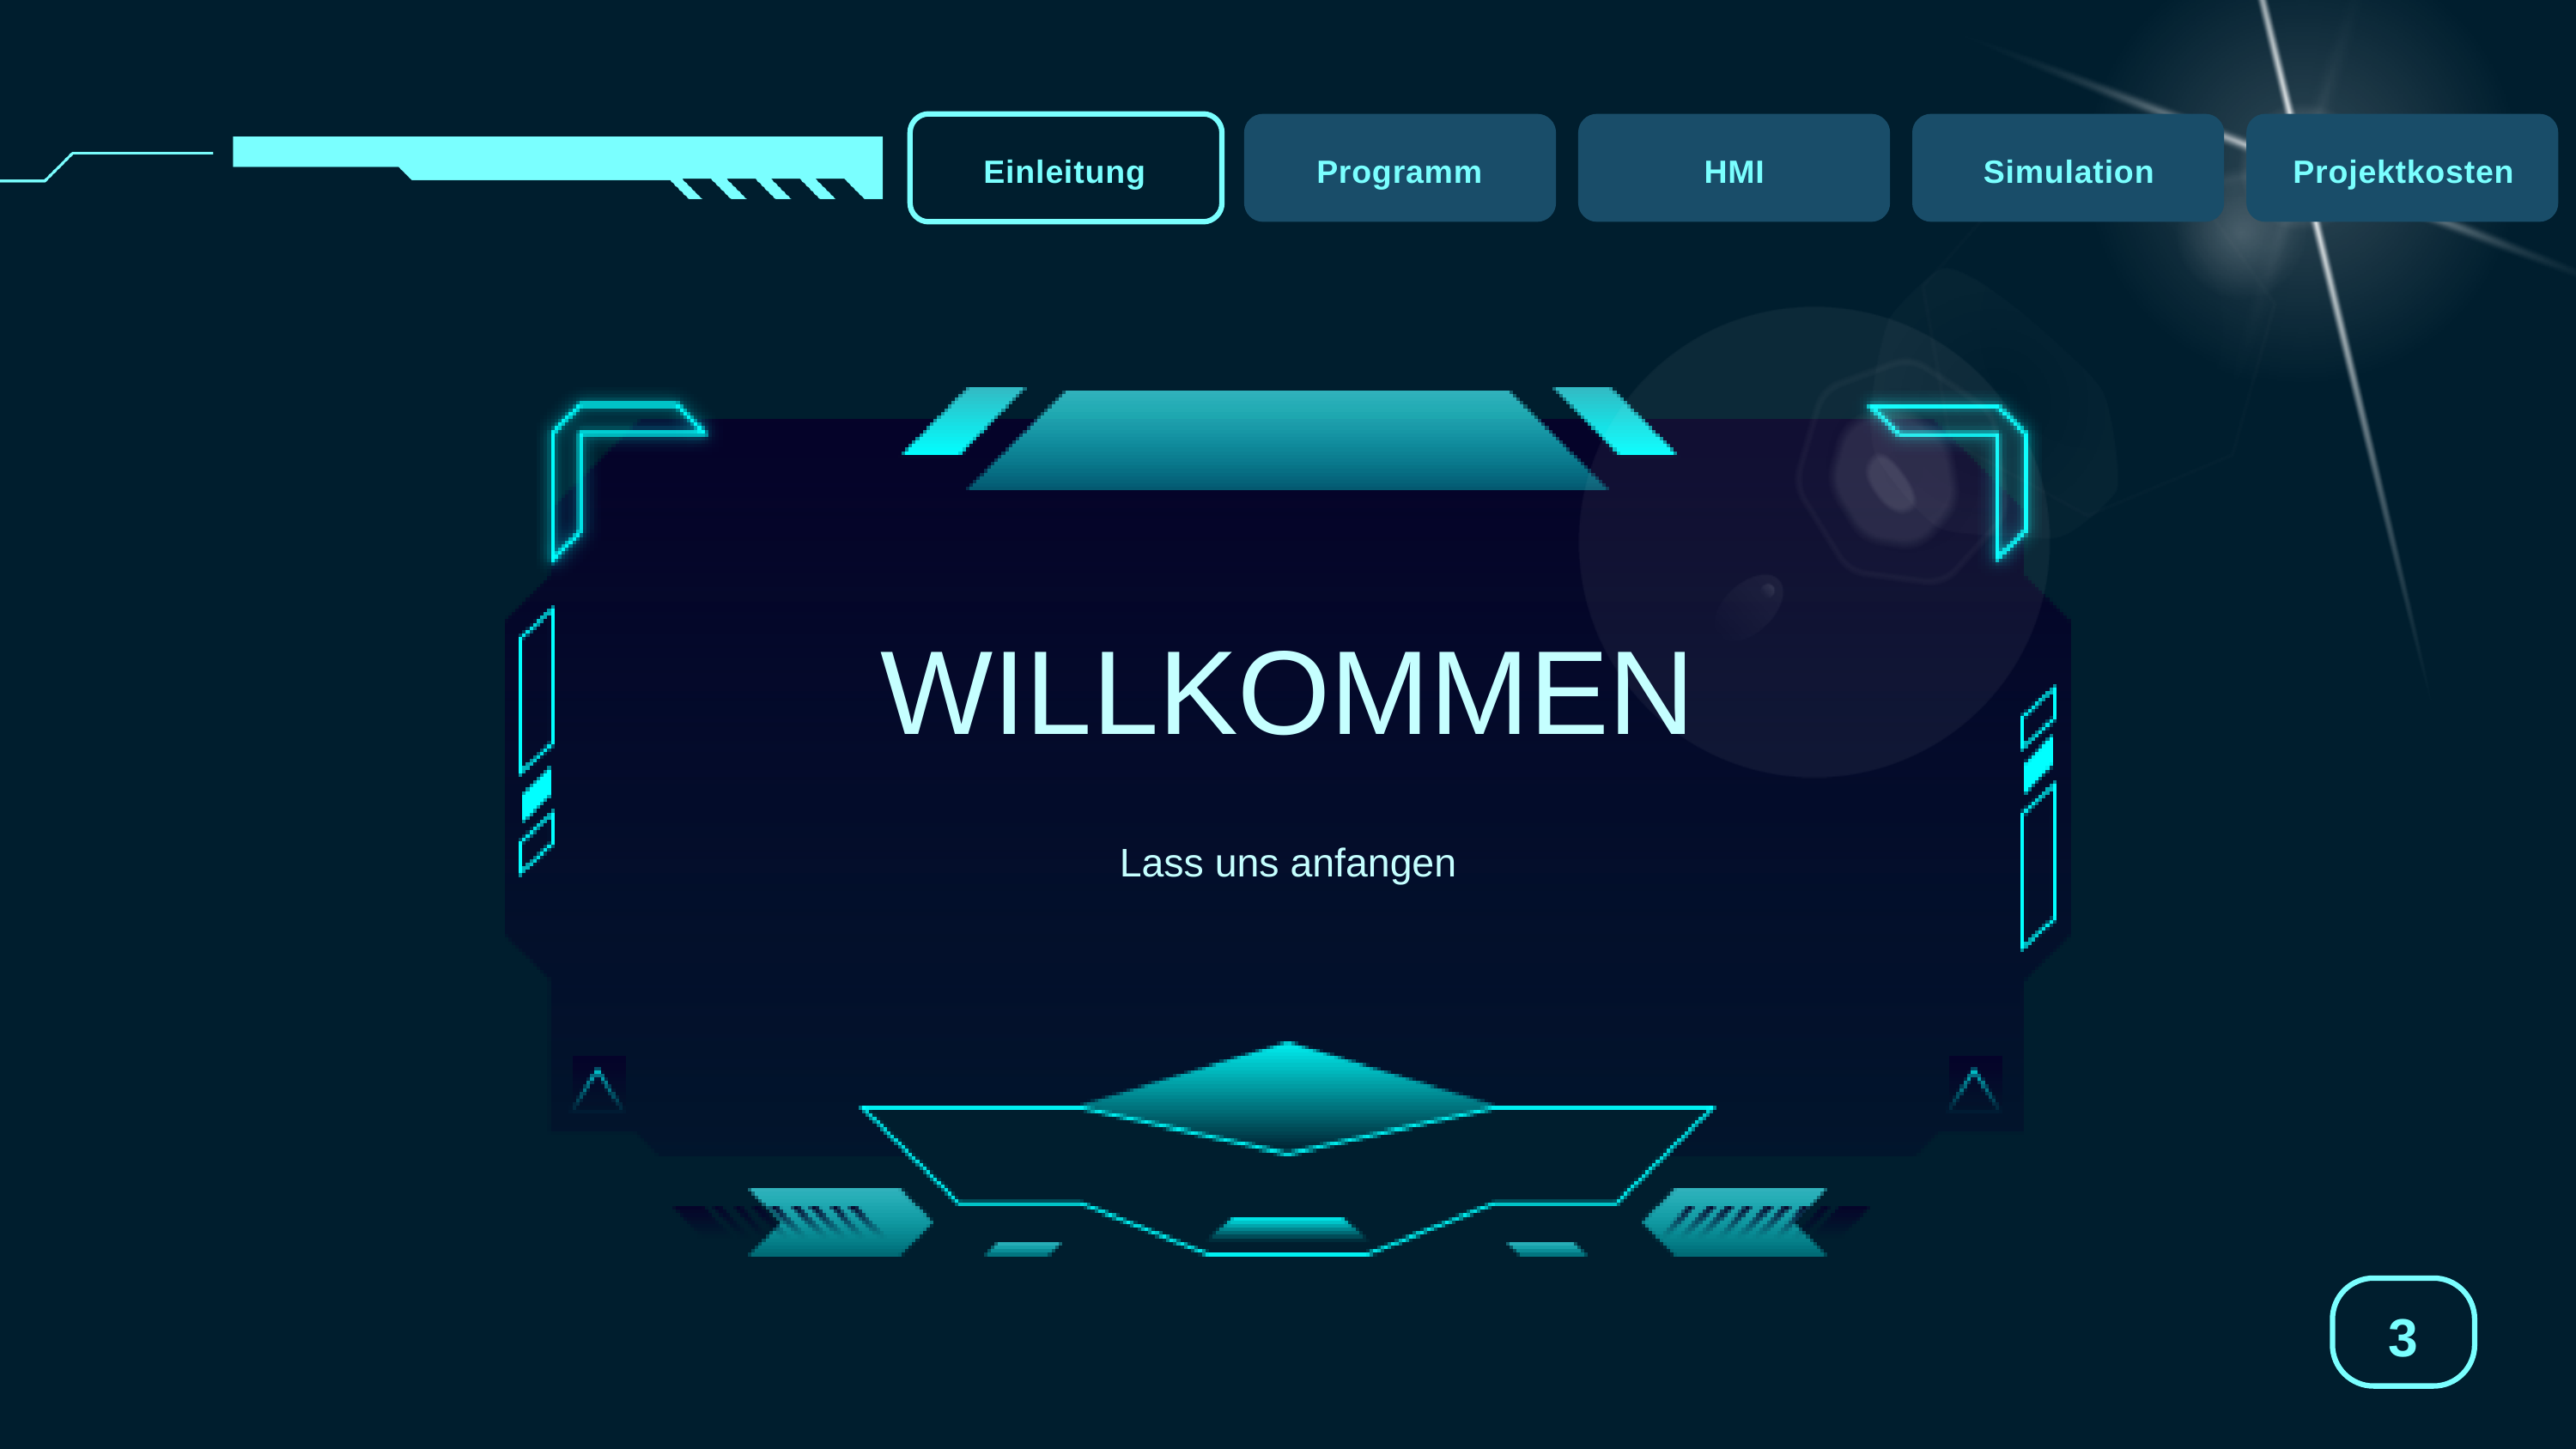

Einleitung
Programm
HMI
Simulation
Projektkosten

WILLKOMMEN
Lass uns anfangen

3